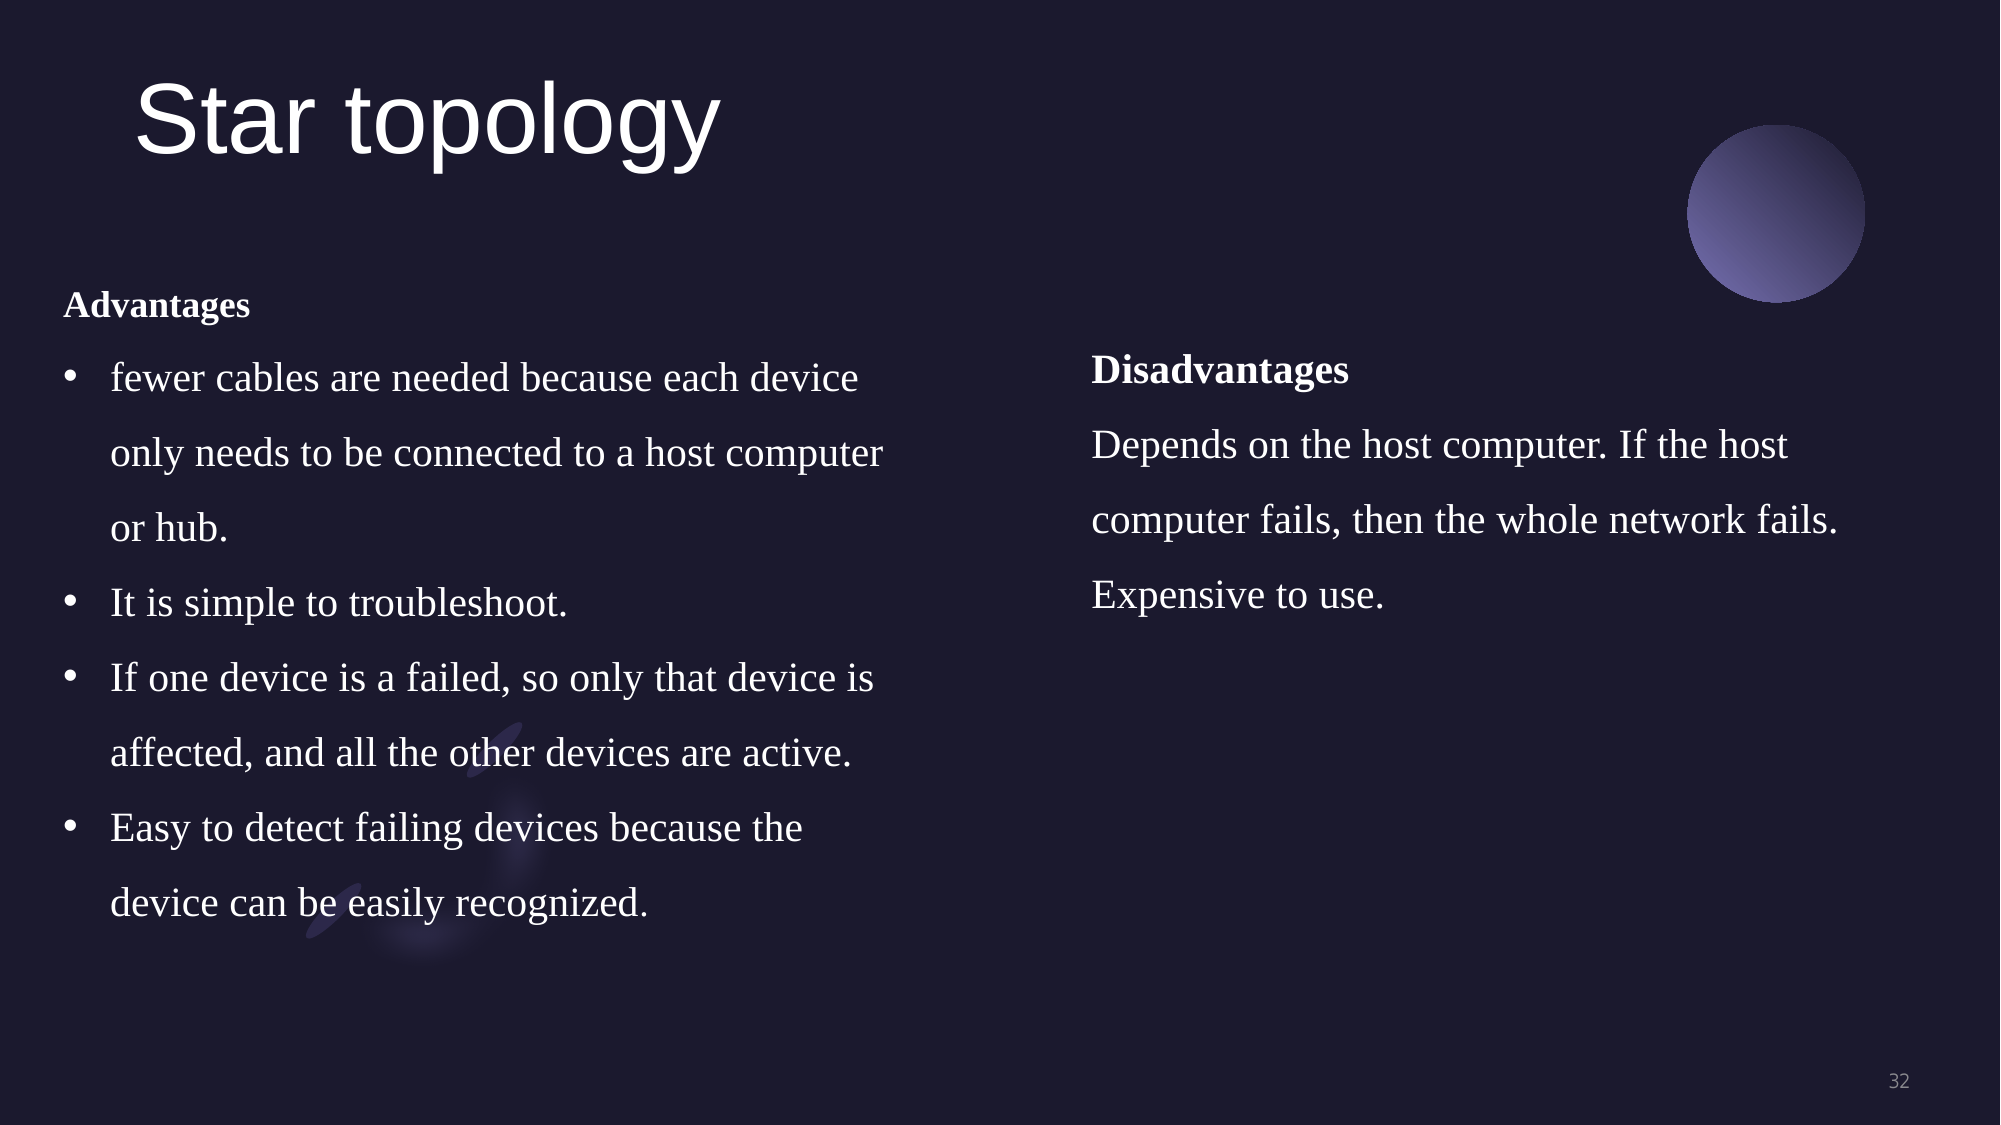

# Star topology
Advantages
fewer cables are needed because each device only needs to be connected to a host computer or hub.
It is simple to troubleshoot.
If one device is a failed, so only that device is affected, and all the other devices are active.
Easy to detect failing devices because the device can be easily recognized.
Disadvantages
Depends on the host computer. If the host computer fails, then the whole network fails.
Expensive to use.
32